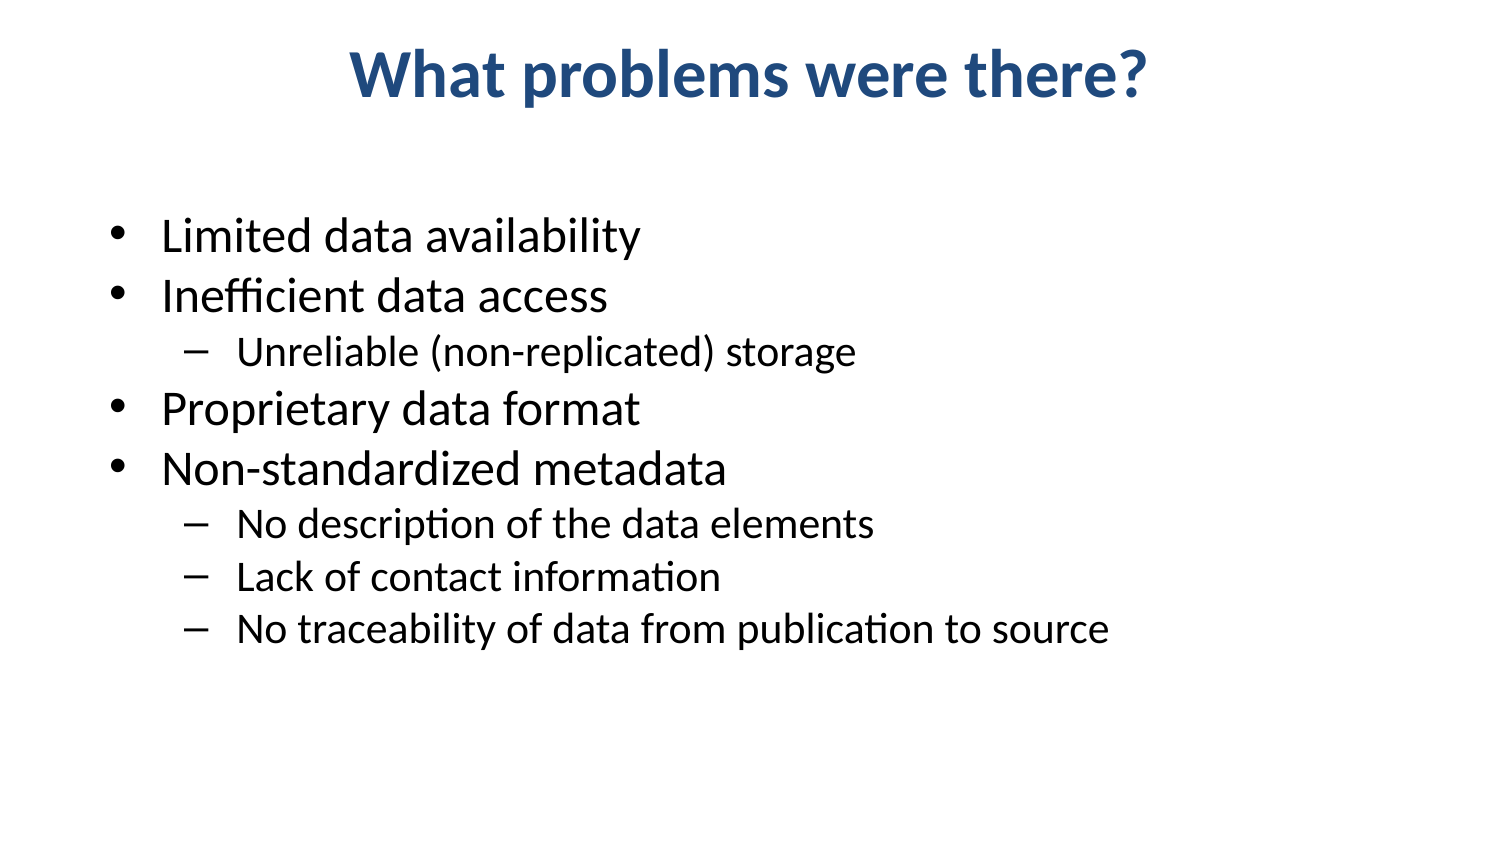

# What problems were there?
Limited data availability
Inefficient data access
Unreliable (non-replicated) storage
Proprietary data format
Non-standardized metadata
No description of the data elements
Lack of contact information
No traceability of data from publication to source